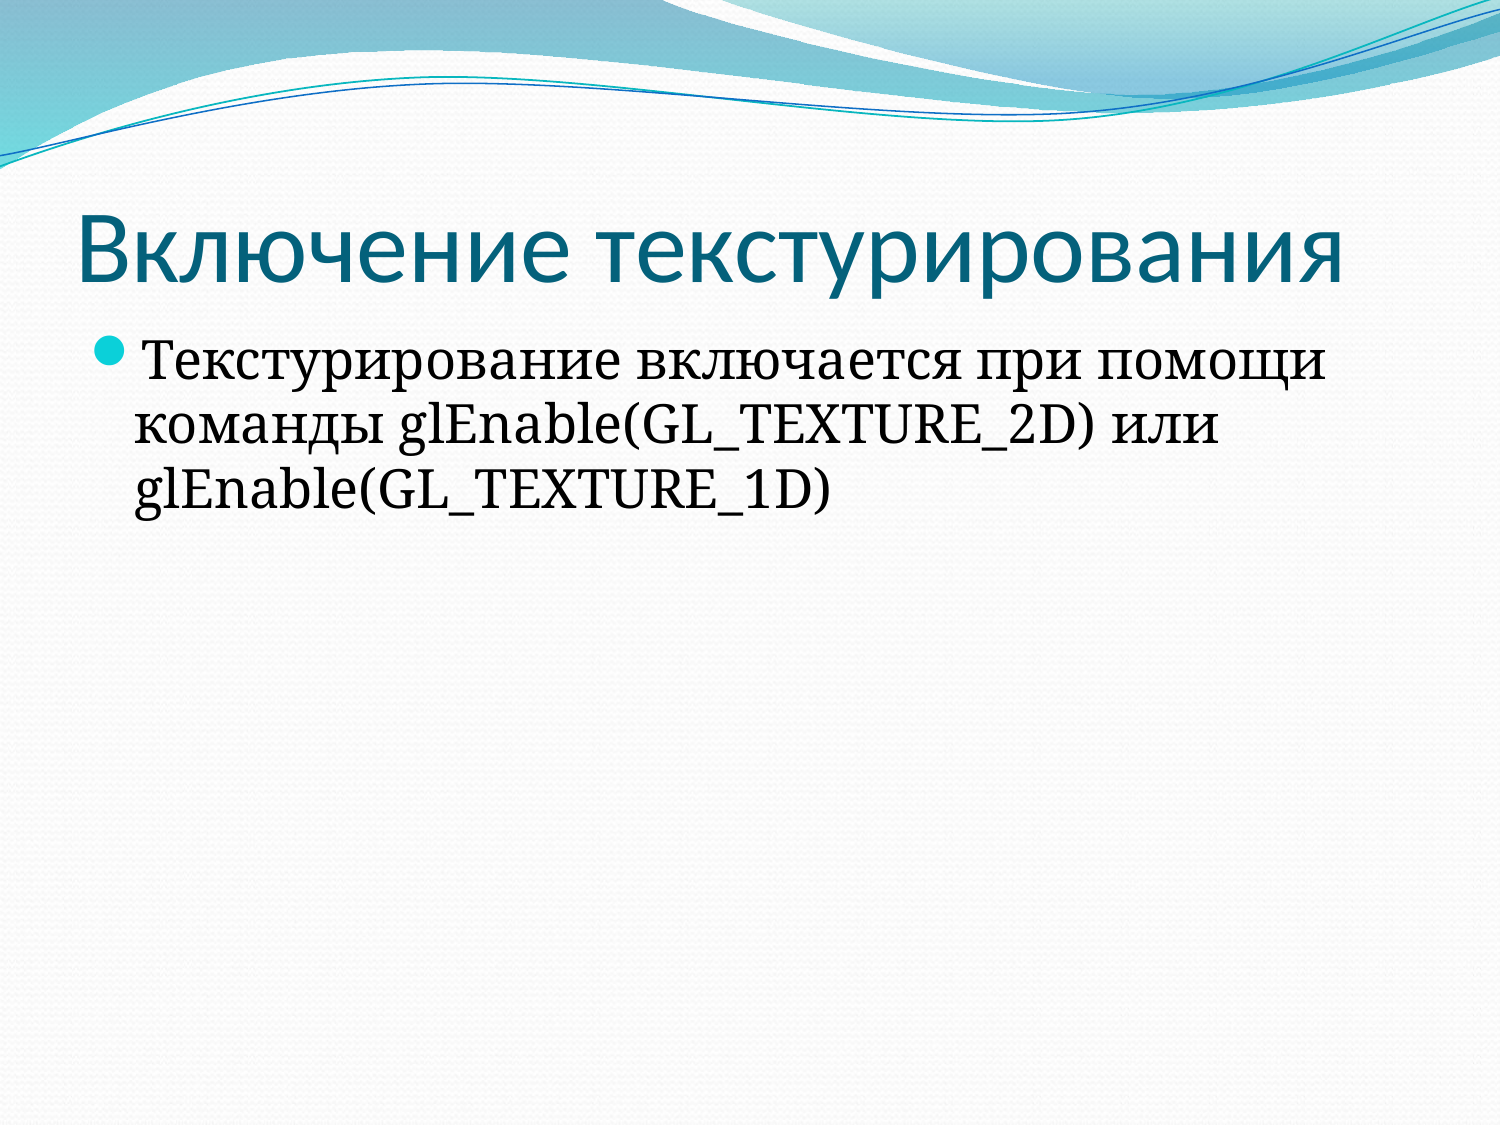

# Включение текстурирования
Текстурирование включается при помощи команды glEnable(GL_TEXTURE_2D) или glEnable(GL_TEXTURE_1D)